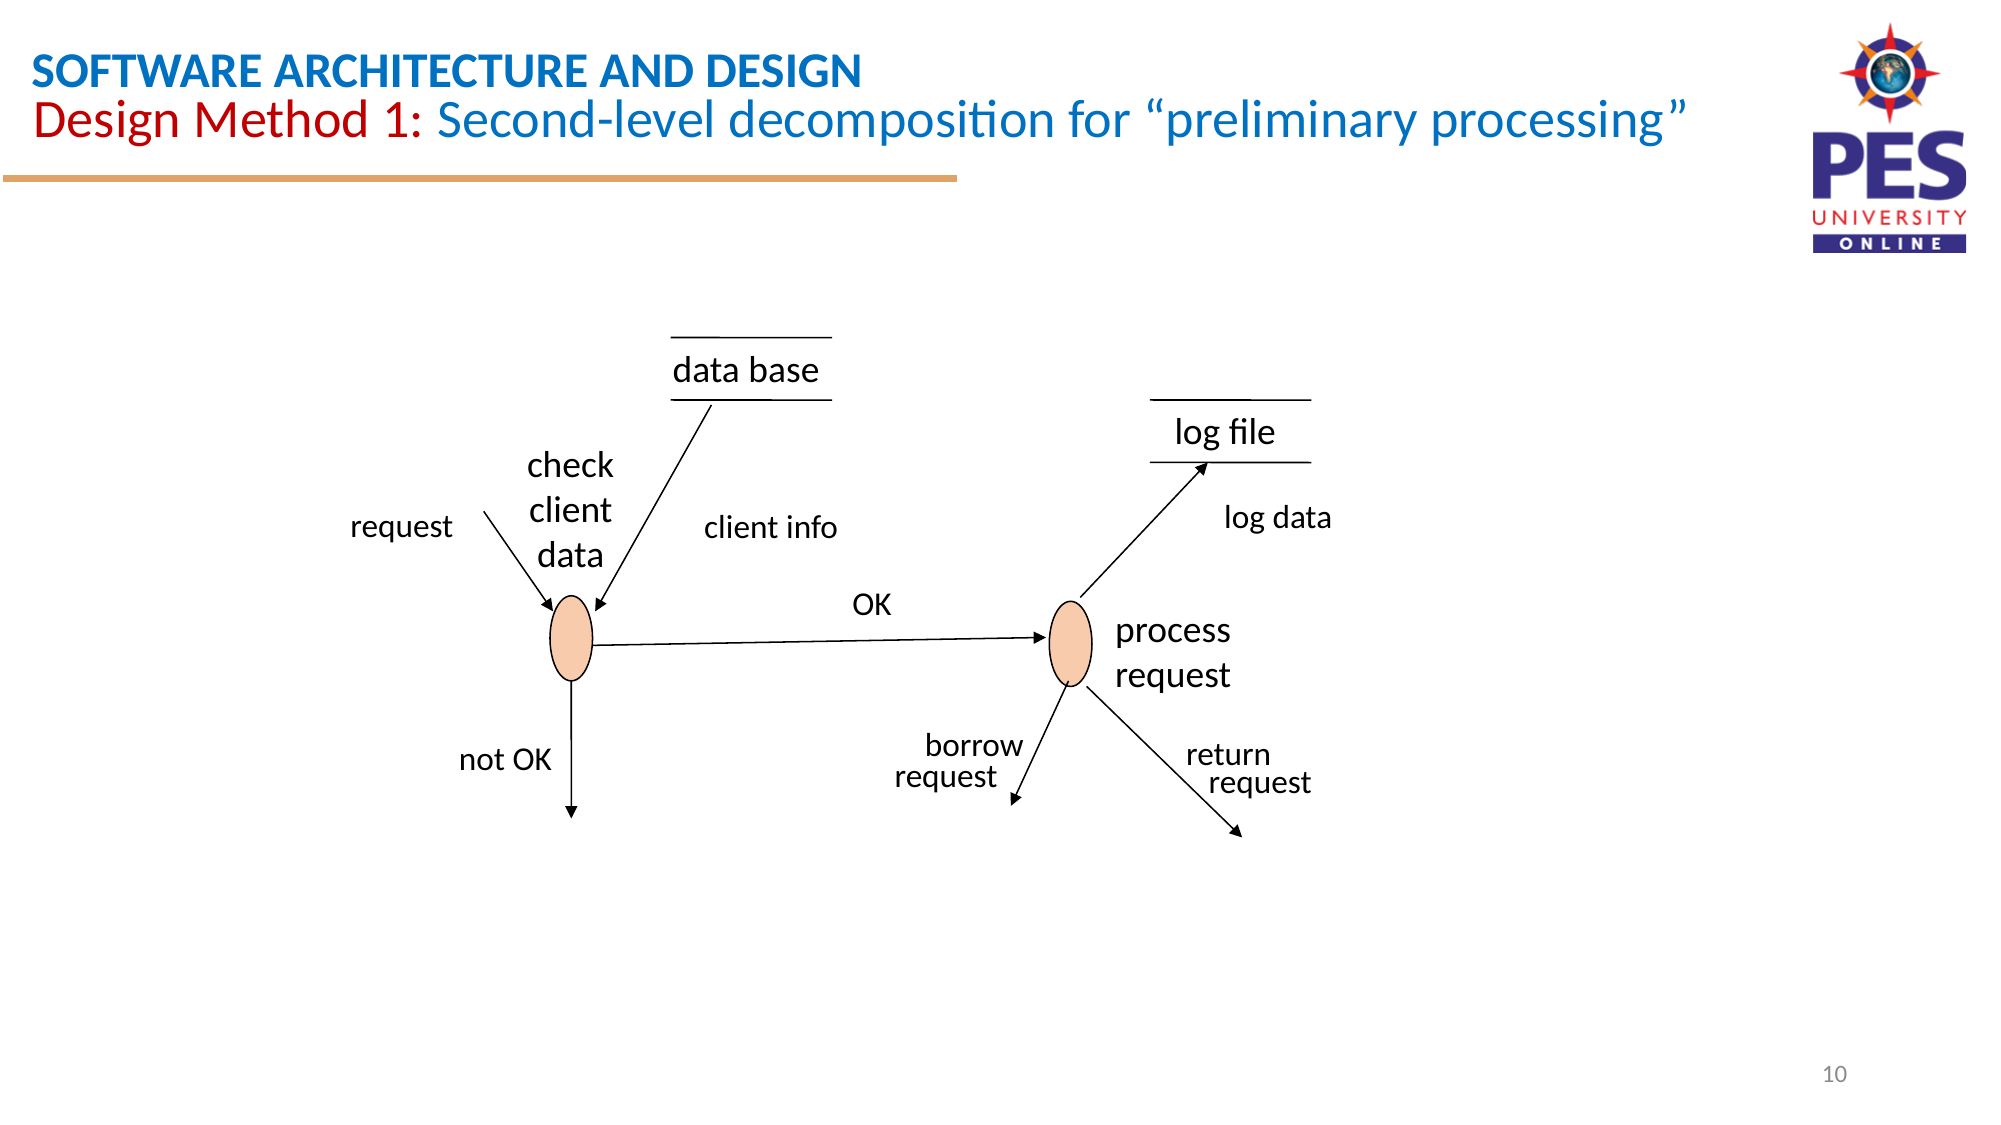

Design Method 1: Second-level decomposition for “preliminary processing”
data base

log file

check
client
data

log data
request
client info

OK
process
request

borrow
return
not OK
request
request
10